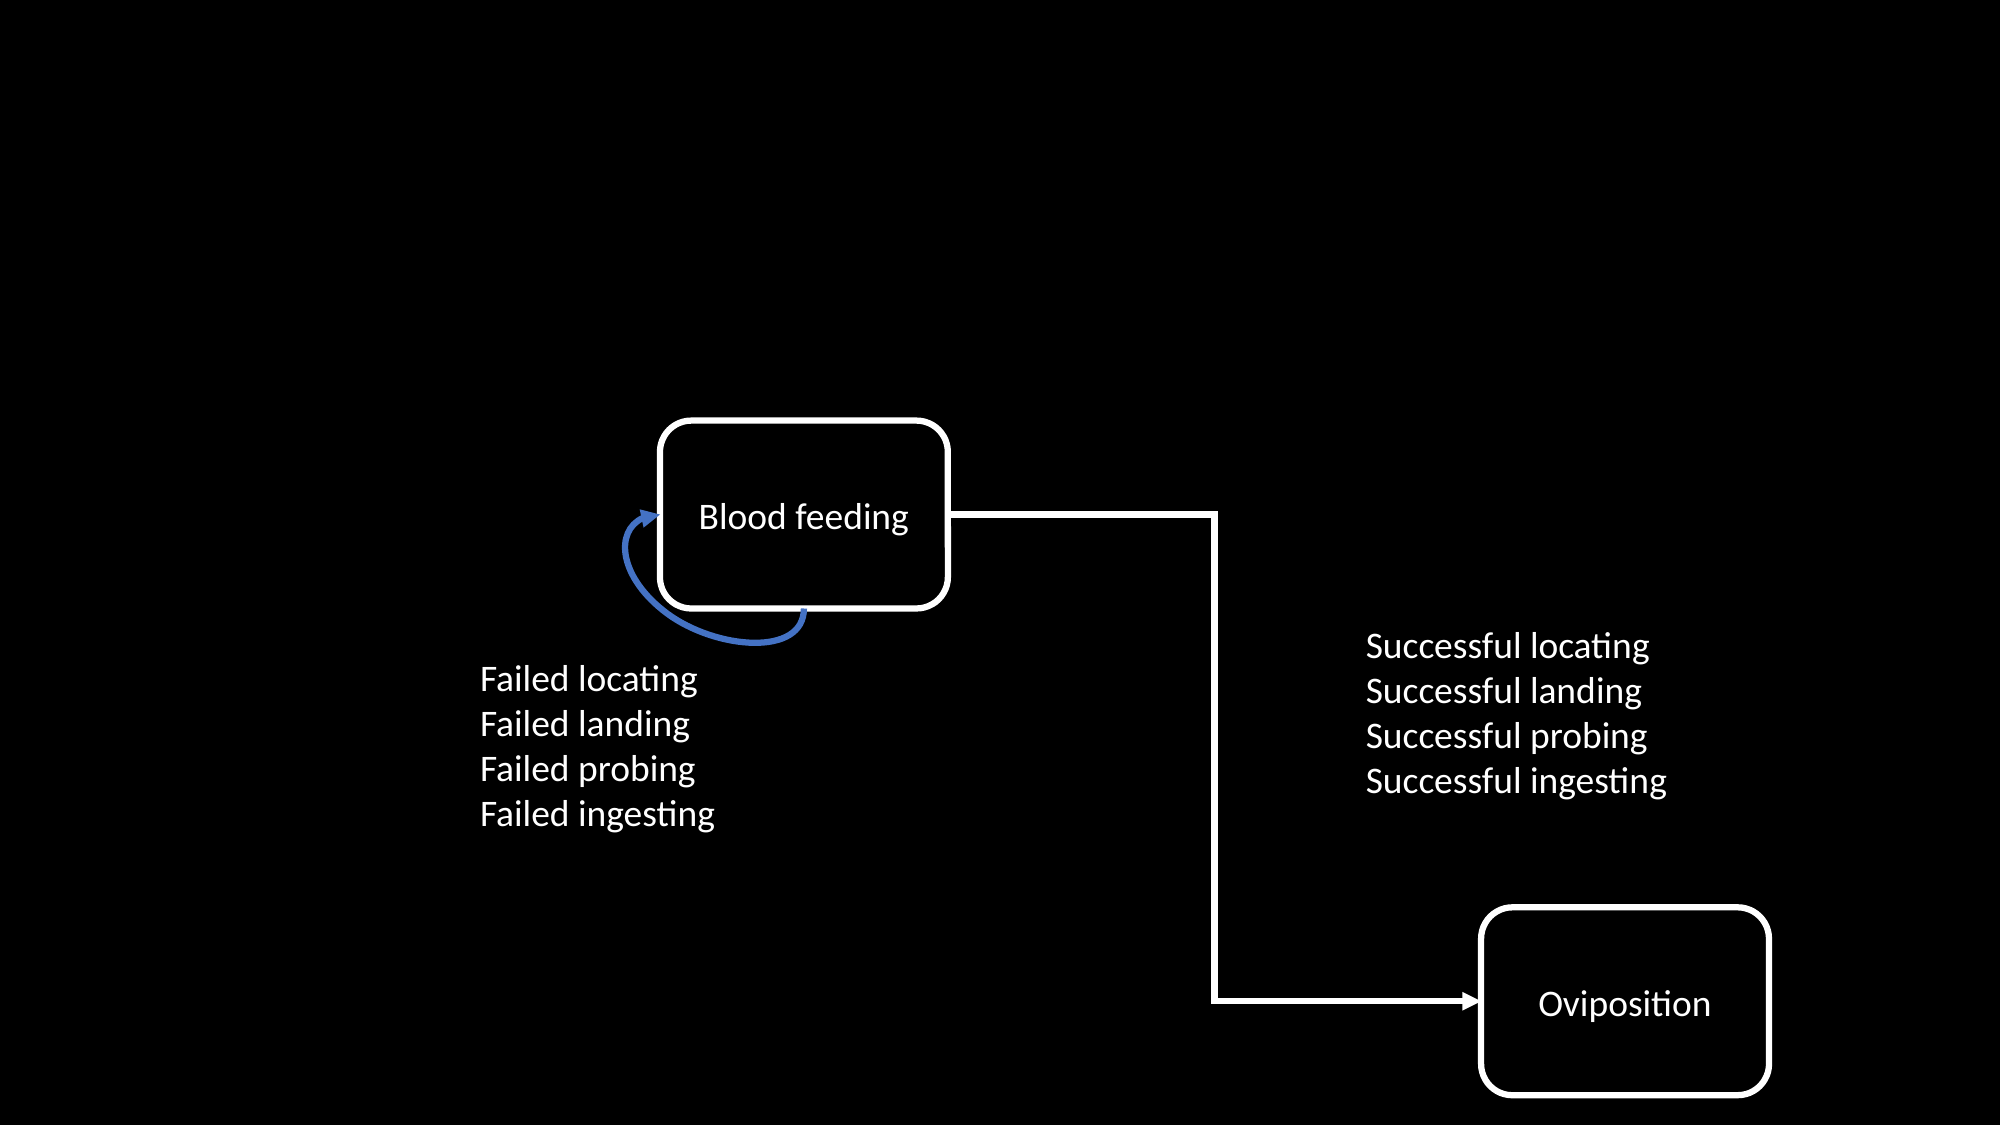

Blood feeding
Successful locating
Successful landing
Successful probing
Successful ingesting
Failed locating
Failed landing
Failed probing
Failed ingesting
Oviposition